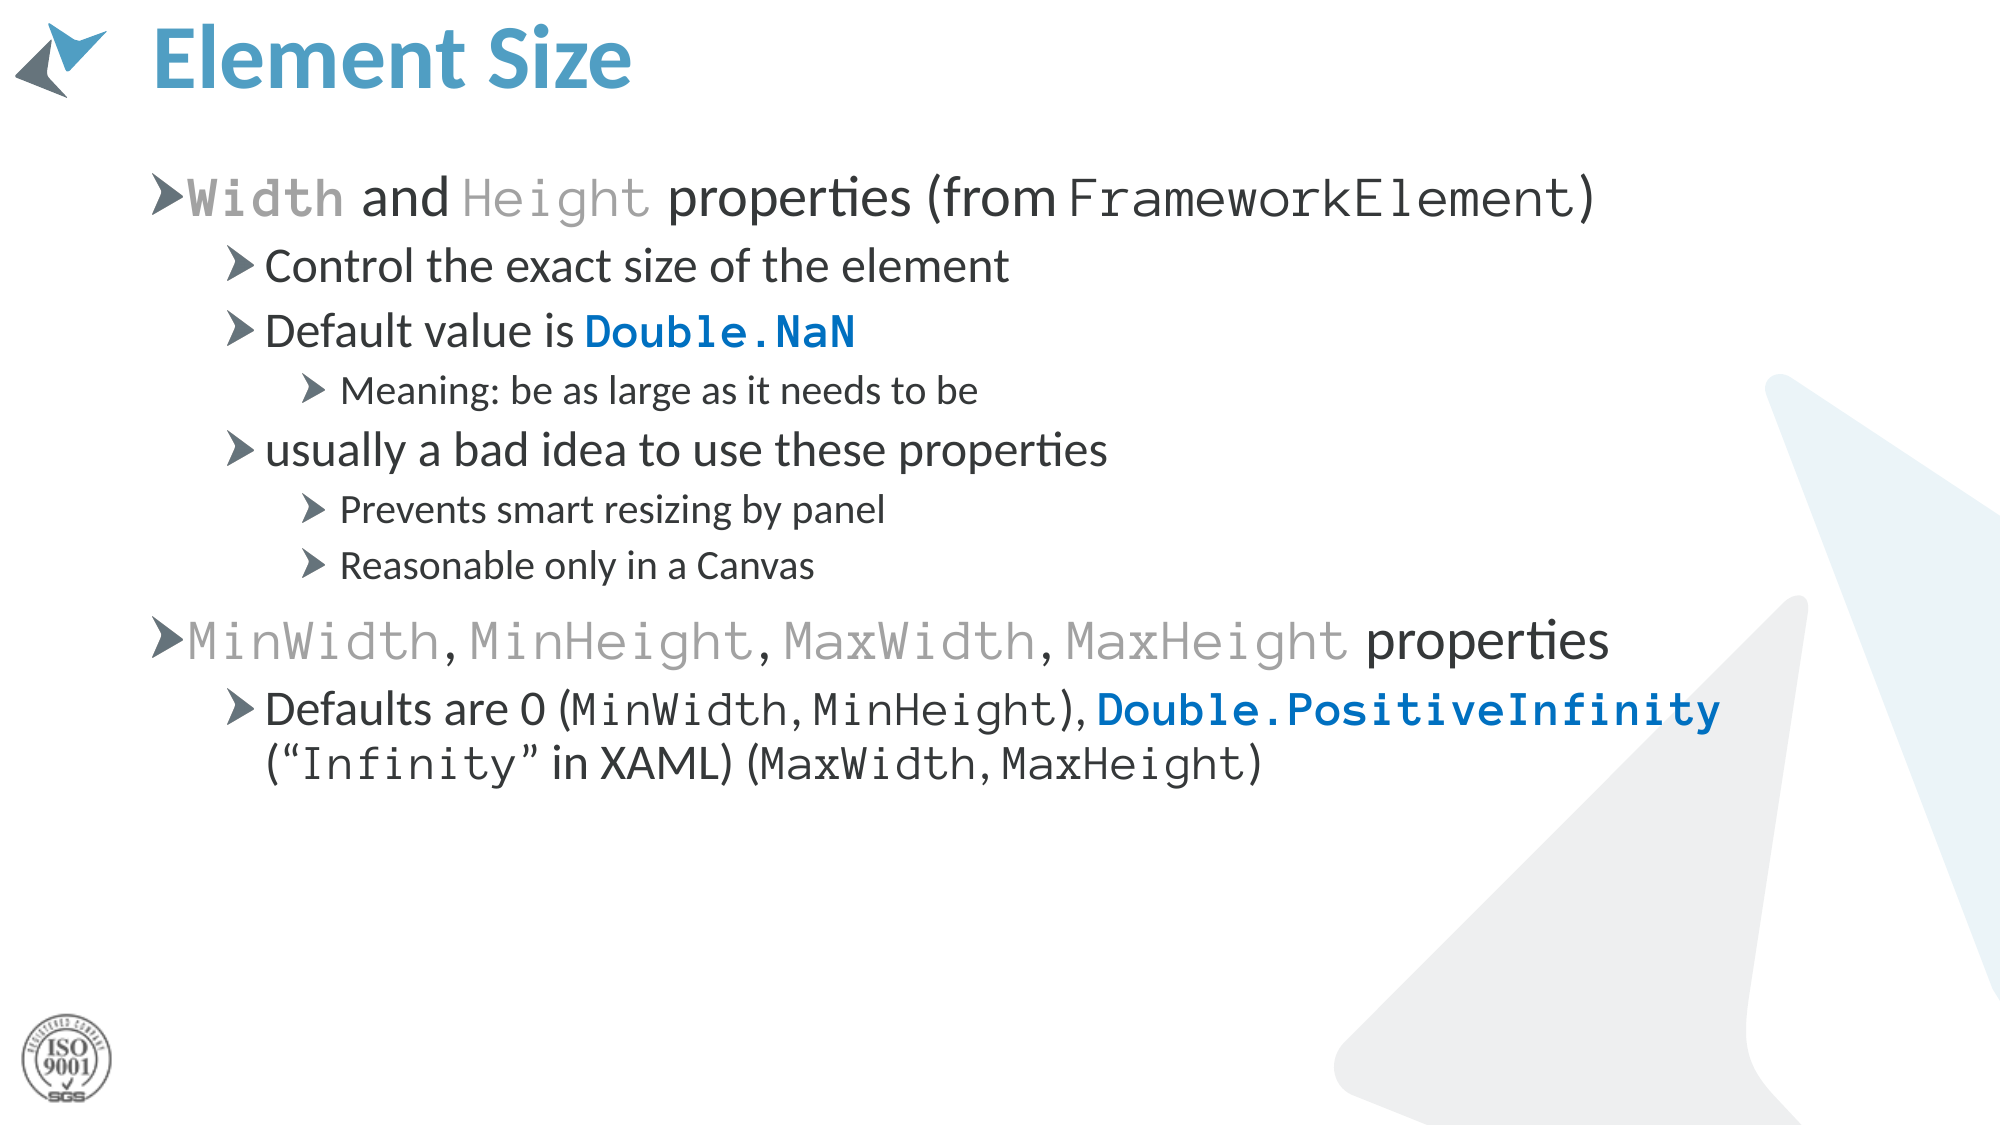

# Element Size
Width and Height properties (from FrameworkElement)
Control the exact size of the element
Default value is Double.NaN
Meaning: be as large as it needs to be
usually a bad idea to use these properties
Prevents smart resizing by panel
Reasonable only in a Canvas
MinWidth, MinHeight, MaxWidth, MaxHeight properties
Defaults are 0 (MinWidth, MinHeight), Double.PositiveInfinity (“Infinity” in XAML) (MaxWidth, MaxHeight)